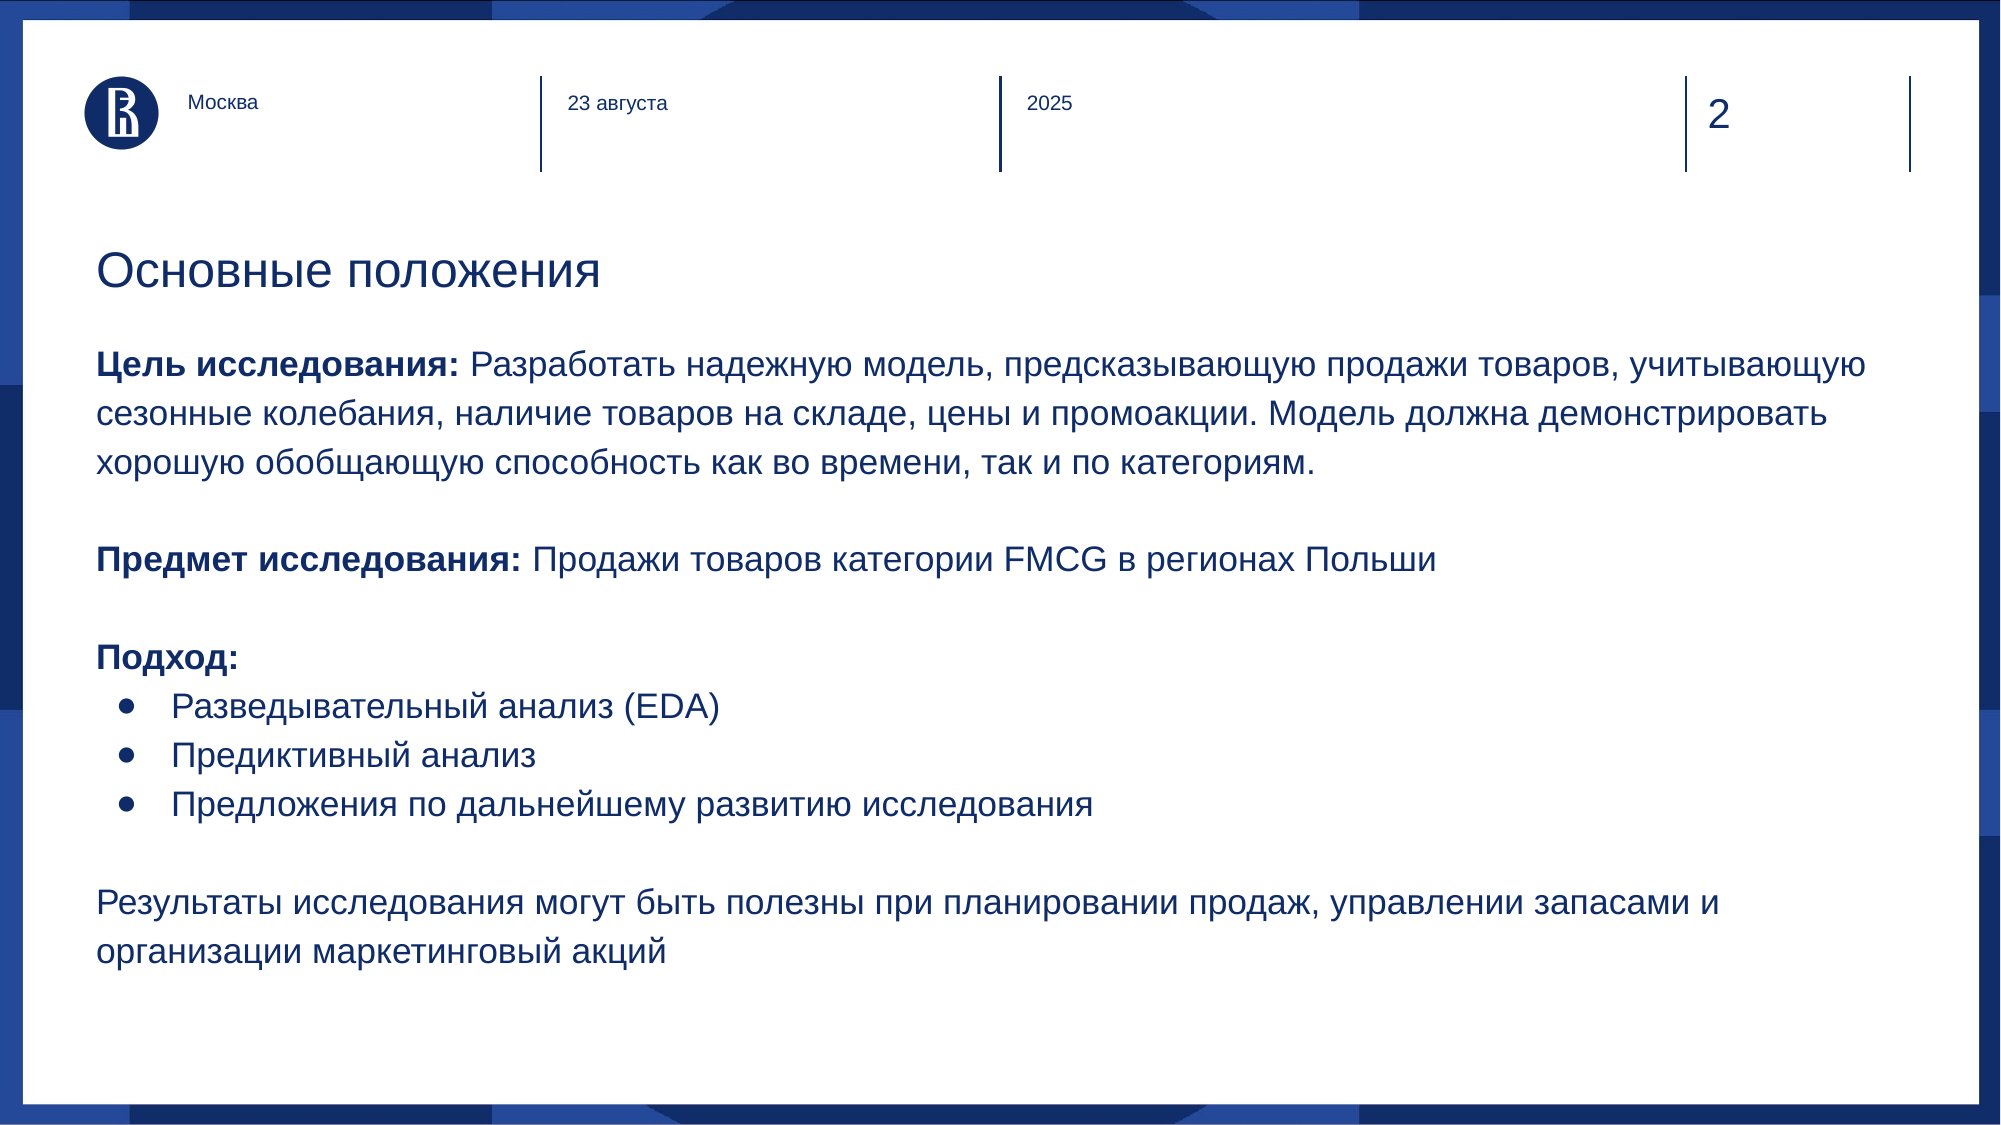

Москва
23 августа
2025
# Основные положения
Цель исследования: Разработать надежную модель, предсказывающую продажи товаров, учитывающую сезонные колебания, наличие товаров на складе, цены и промоакции. Модель должна демонстрировать хорошую обобщающую способность как во времени, так и по категориям.

Предмет исследования: Продажи товаров категории FMCG в регионах Польши
Подход:
Разведывательный анализ (EDA)
Предиктивный анализ
Предложения по дальнейшему развитию исследования

Результаты исследования могут быть полезны при планировании продаж, управлении запасами и организации маркетинговый акций